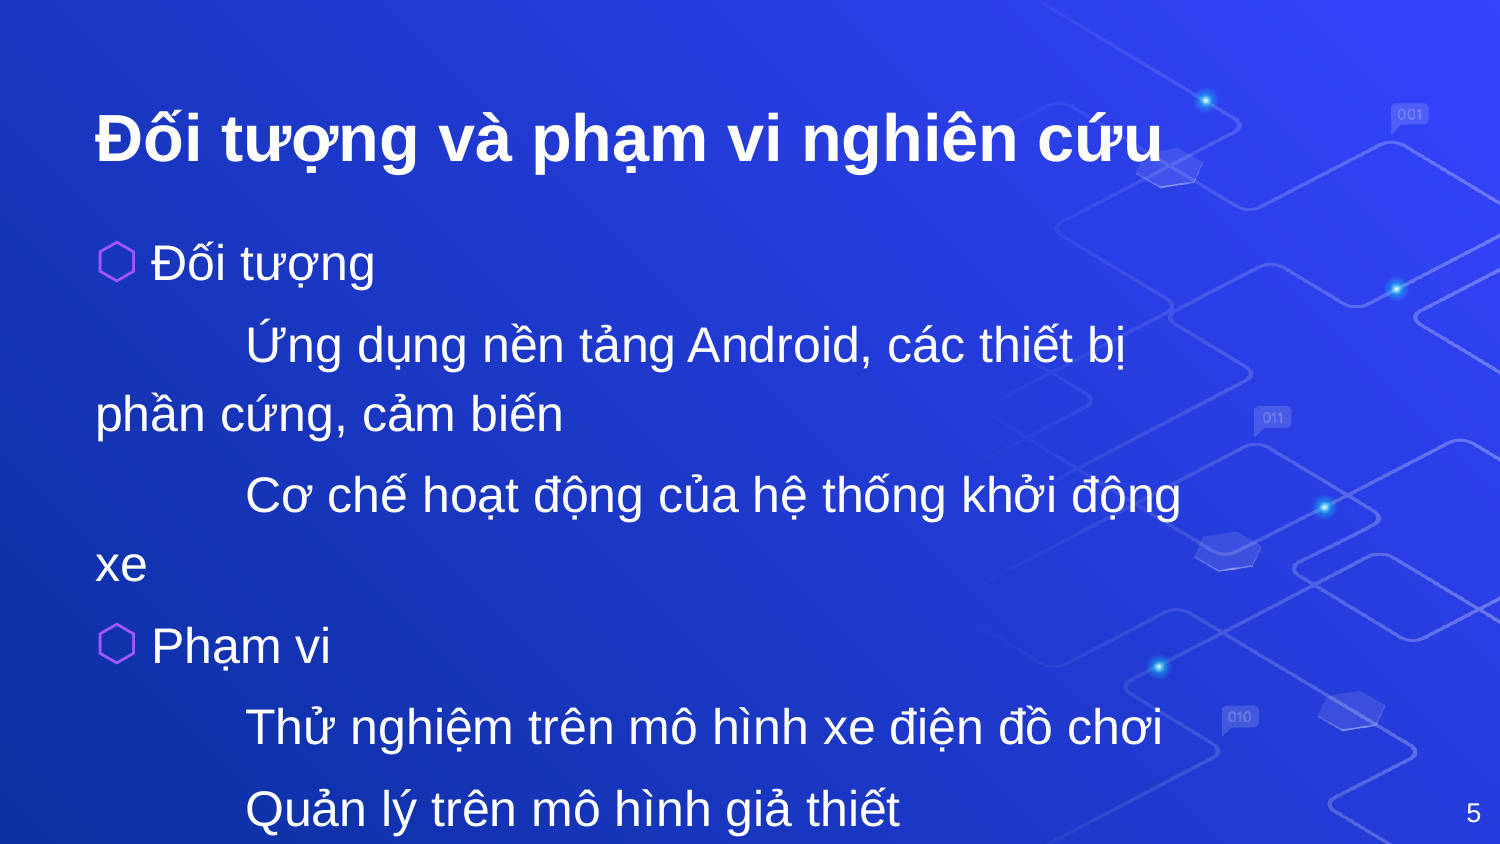

# Đối tượng và phạm vi nghiên cứu
Đối tượng
	Ứng dụng nền tảng Android, các thiết bị phần cứng, cảm biến
	Cơ chế hoạt động của hệ thống khởi động xe
Phạm vi
	Thử nghiệm trên mô hình xe điện đồ chơi
	Quản lý trên mô hình giả thiết

5